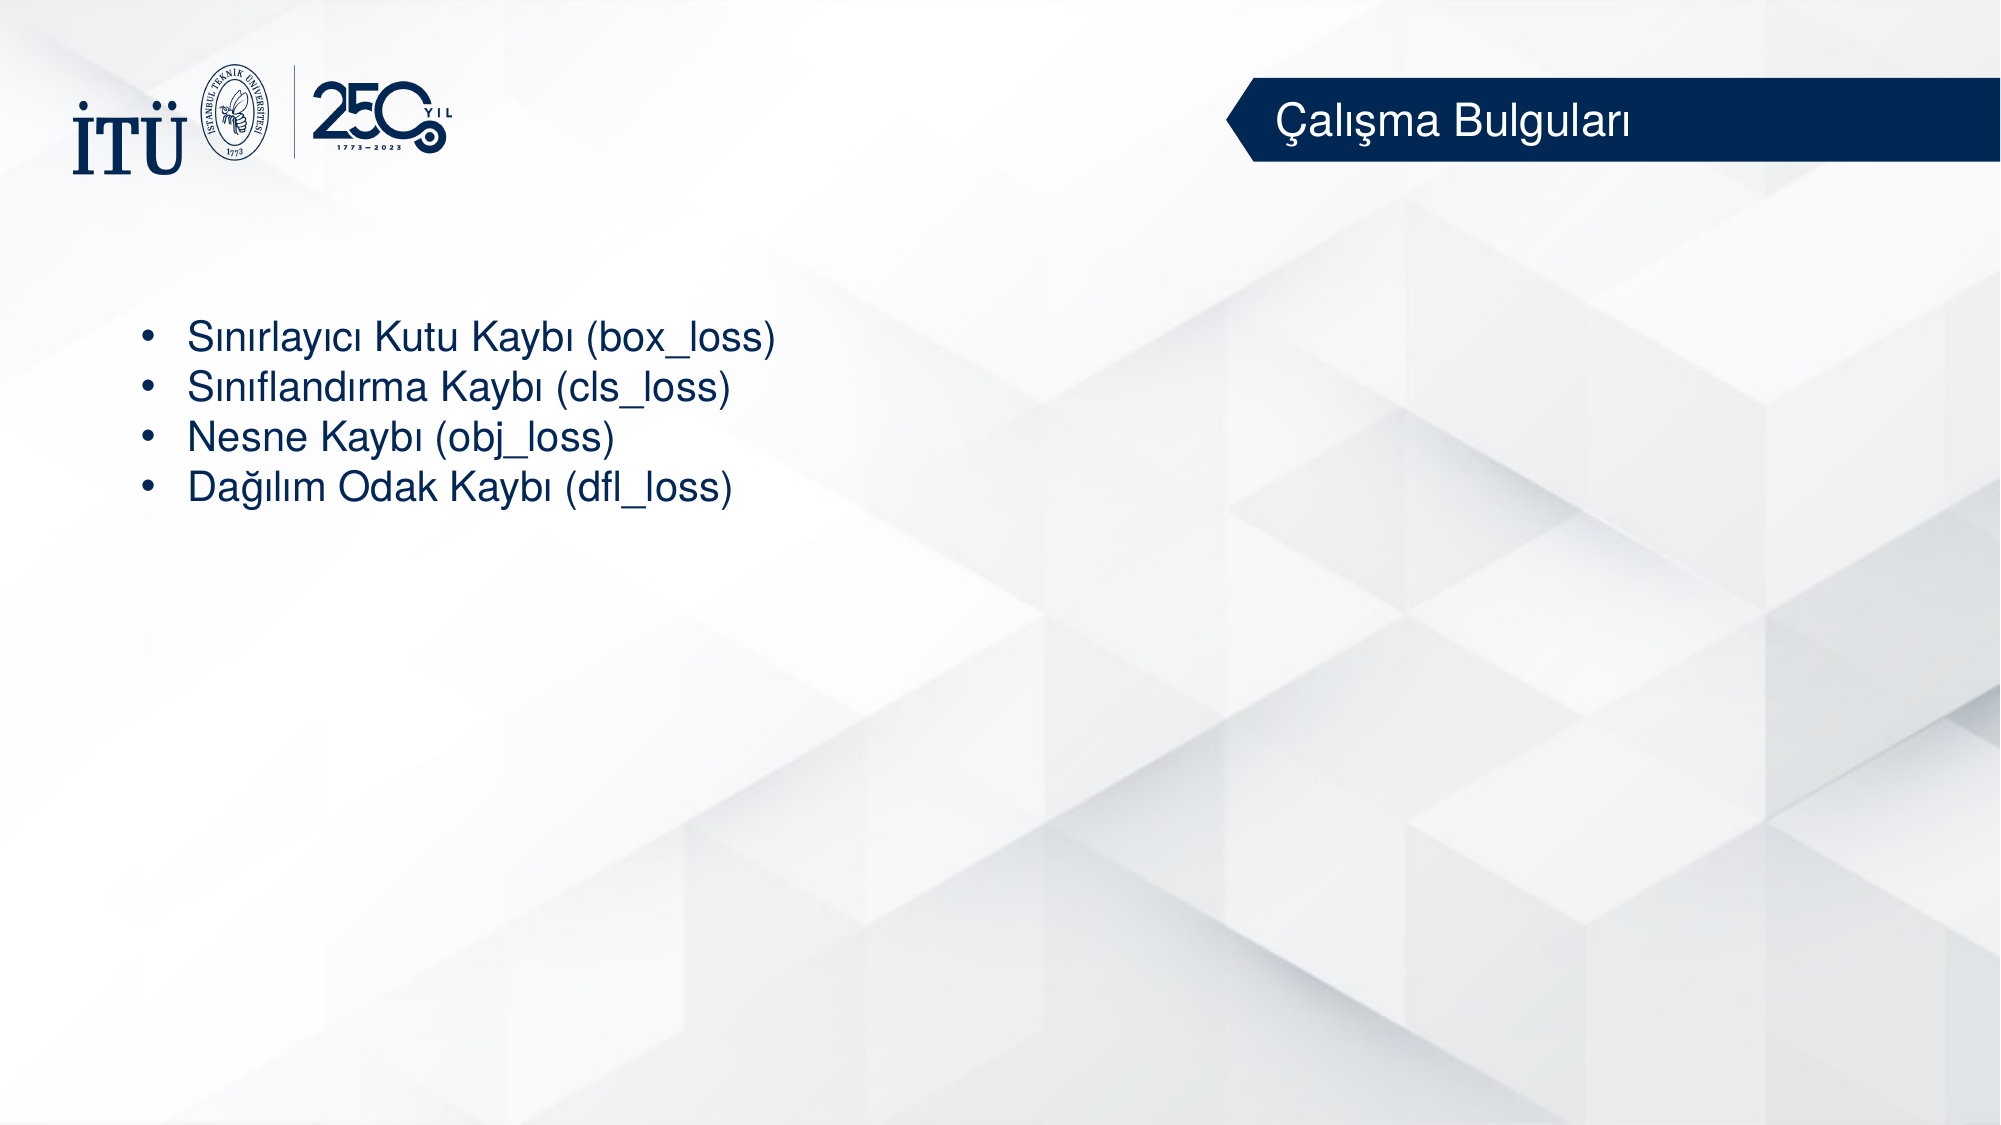

Çalışma Bulguları
Sınırlayıcı Kutu Kaybı (box_loss)
Sınıflandırma Kaybı (cls_loss)
Nesne Kaybı (obj_loss)
Dağılım Odak Kaybı (dfl_loss)